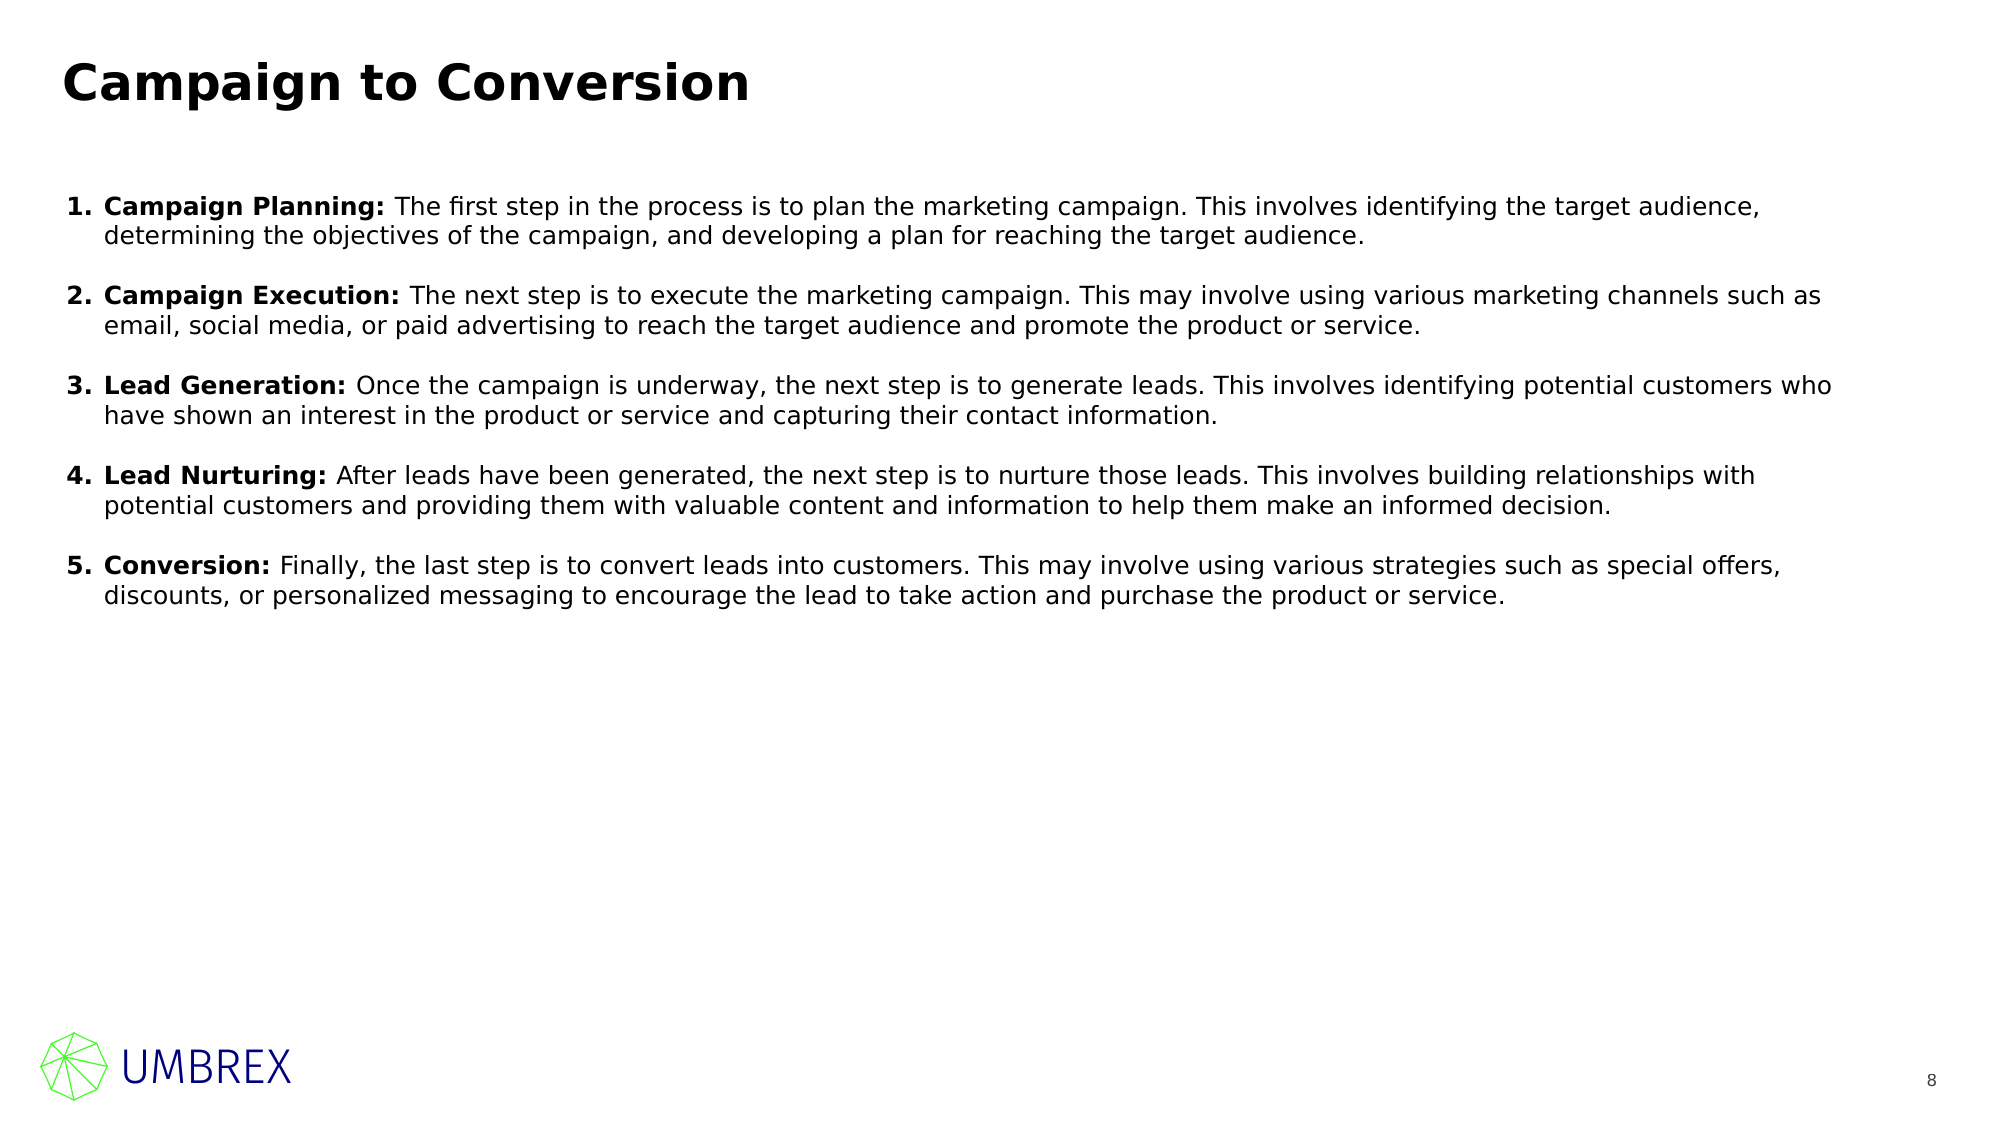

# Campaign to Conversion
Campaign Planning: The first step in the process is to plan the marketing campaign. This involves identifying the target audience, determining the objectives of the campaign, and developing a plan for reaching the target audience.

Campaign Execution: The next step is to execute the marketing campaign. This may involve using various marketing channels such as email, social media, or paid advertising to reach the target audience and promote the product or service.

Lead Generation: Once the campaign is underway, the next step is to generate leads. This involves identifying potential customers who have shown an interest in the product or service and capturing their contact information.

Lead Nurturing: After leads have been generated, the next step is to nurture those leads. This involves building relationships with potential customers and providing them with valuable content and information to help them make an informed decision.

Conversion: Finally, the last step is to convert leads into customers. This may involve using various strategies such as special offers, discounts, or personalized messaging to encourage the lead to take action and purchase the product or service.